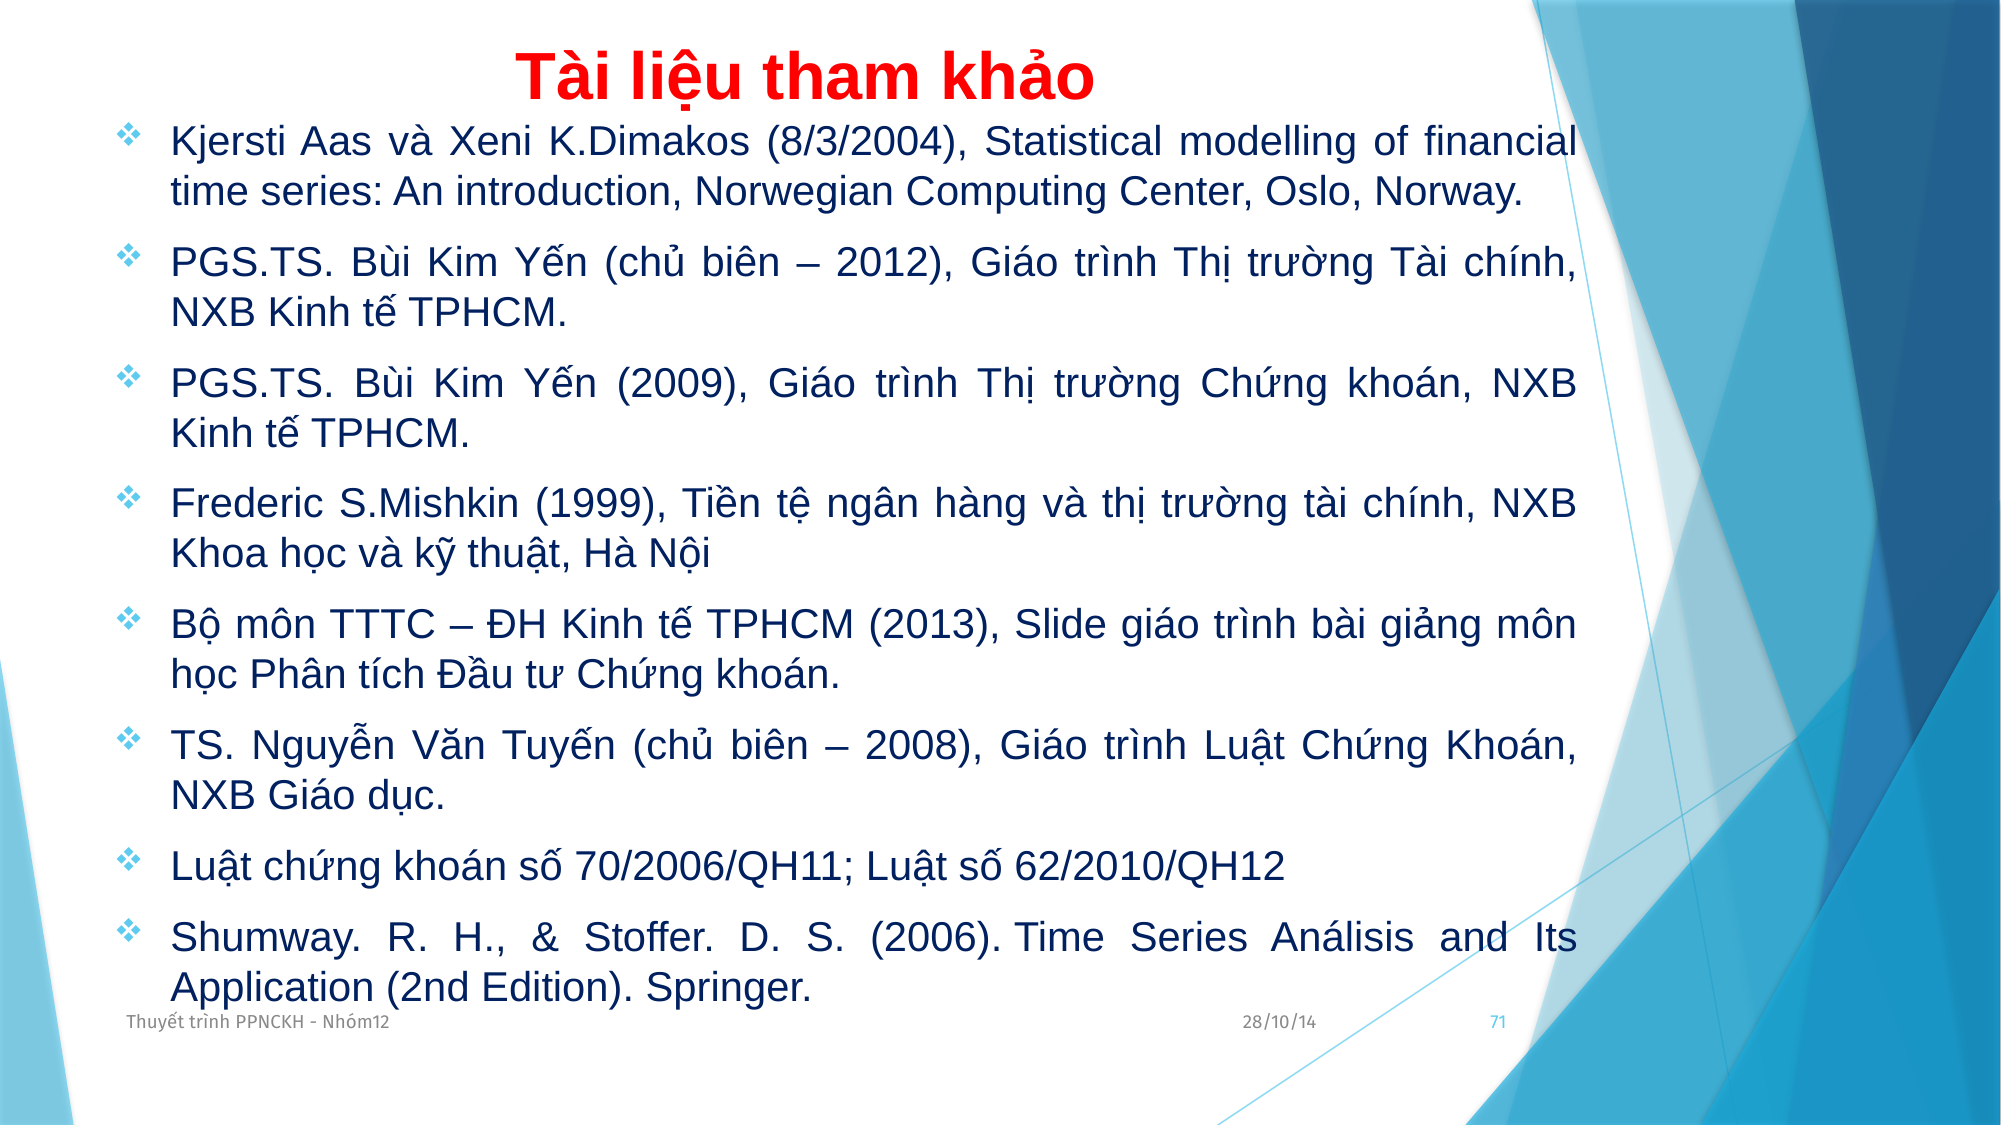

# Tài liệu tham khảo
Kjersti Aas và Xeni K.Dimakos (8/3/2004), Statistical modelling of financial time series: An introduction, Norwegian Computing Center, Oslo, Norway.
PGS.TS. Bùi Kim Yến (chủ biên – 2012), Giáo trình Thị trường Tài chính, NXB Kinh tế TPHCM.
PGS.TS. Bùi Kim Yến (2009), Giáo trình Thị trường Chứng khoán, NXB Kinh tế TPHCM.
Frederic S.Mishkin (1999), Tiền tệ ngân hàng và thị trường tài chính, NXB Khoa học và kỹ thuật, Hà Nội
Bộ môn TTTC – ĐH Kinh tế TPHCM (2013), Slide giáo trình bài giảng môn học Phân tích Đầu tư Chứng khoán.
TS. Nguyễn Văn Tuyến (chủ biên – 2008), Giáo trình Luật Chứng Khoán, NXB Giáo dục.
Luật chứng khoán số 70/2006/QH11; Luật số 62/2010/QH12
Shumway. R. H., & Stoffer. D. S. (2006). Time Series Análisis and Its Application (2nd Edition). Springer.

Thuyết trình PPNCKH - Nhóm12
28/10/14
71